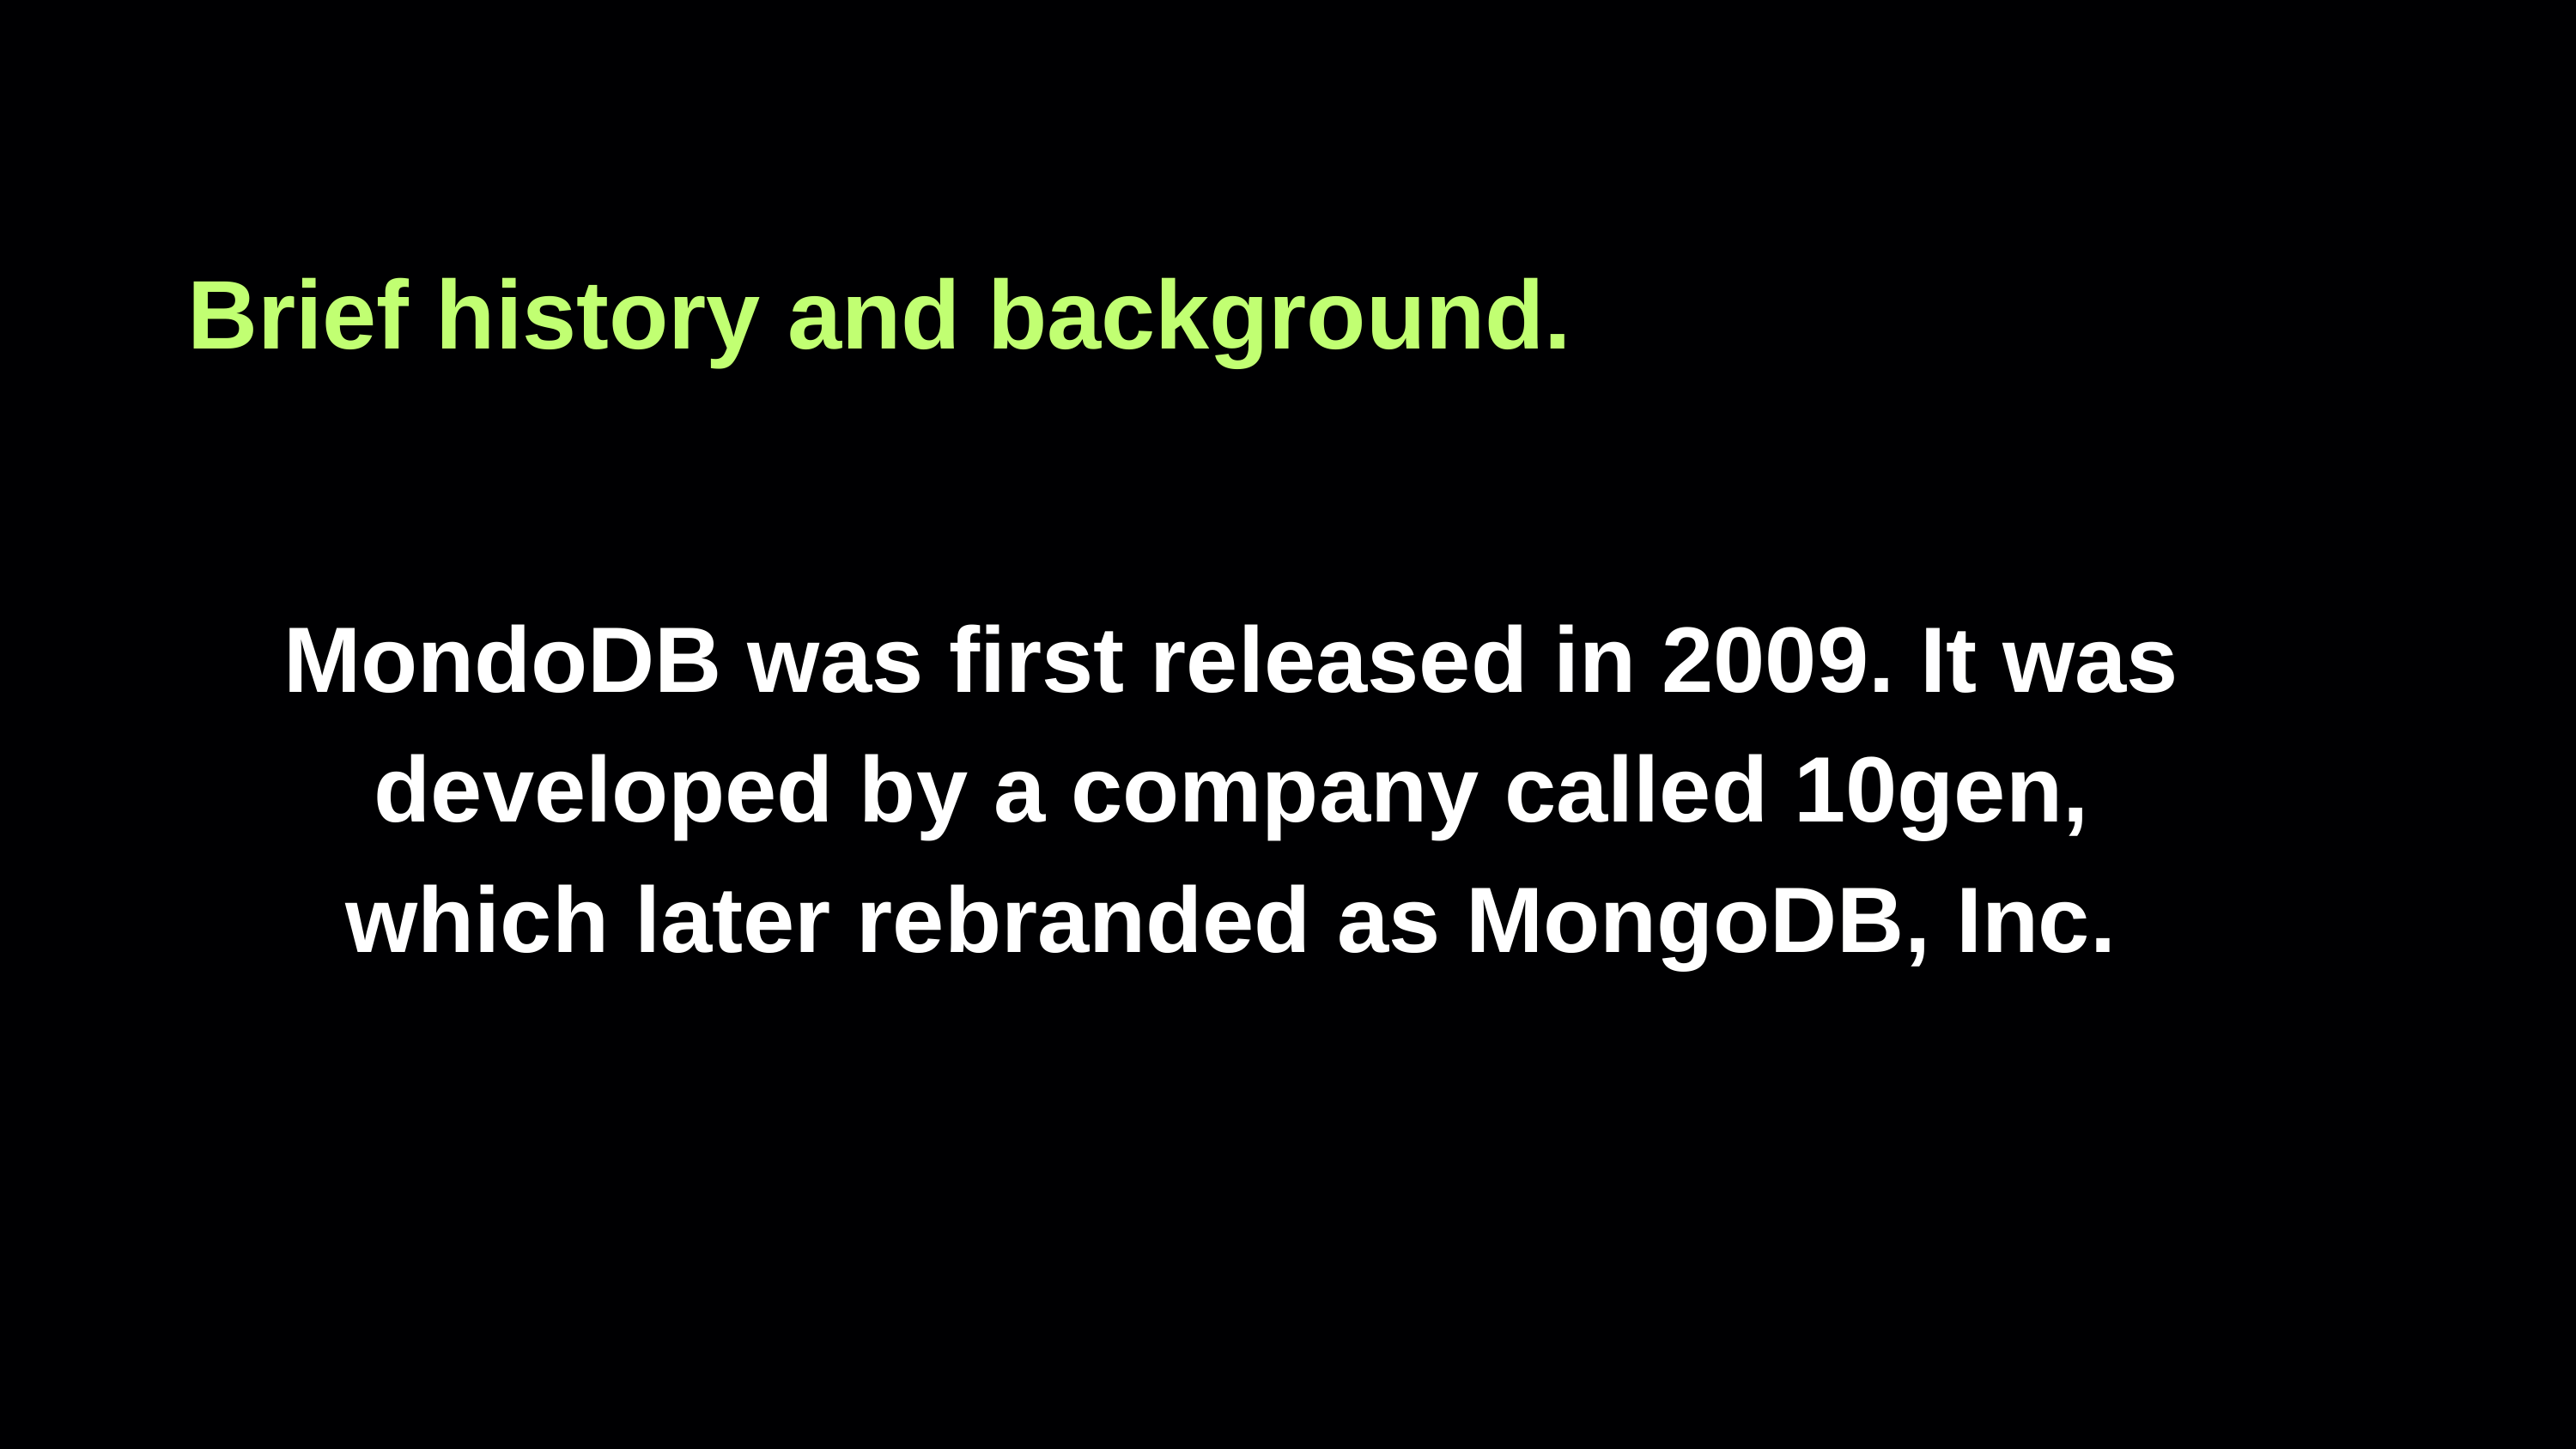

Brief history and background.

MondoDB was first released in 2009. It was developed by a company called 10gen, which later rebranded as MongoDB, Inc.